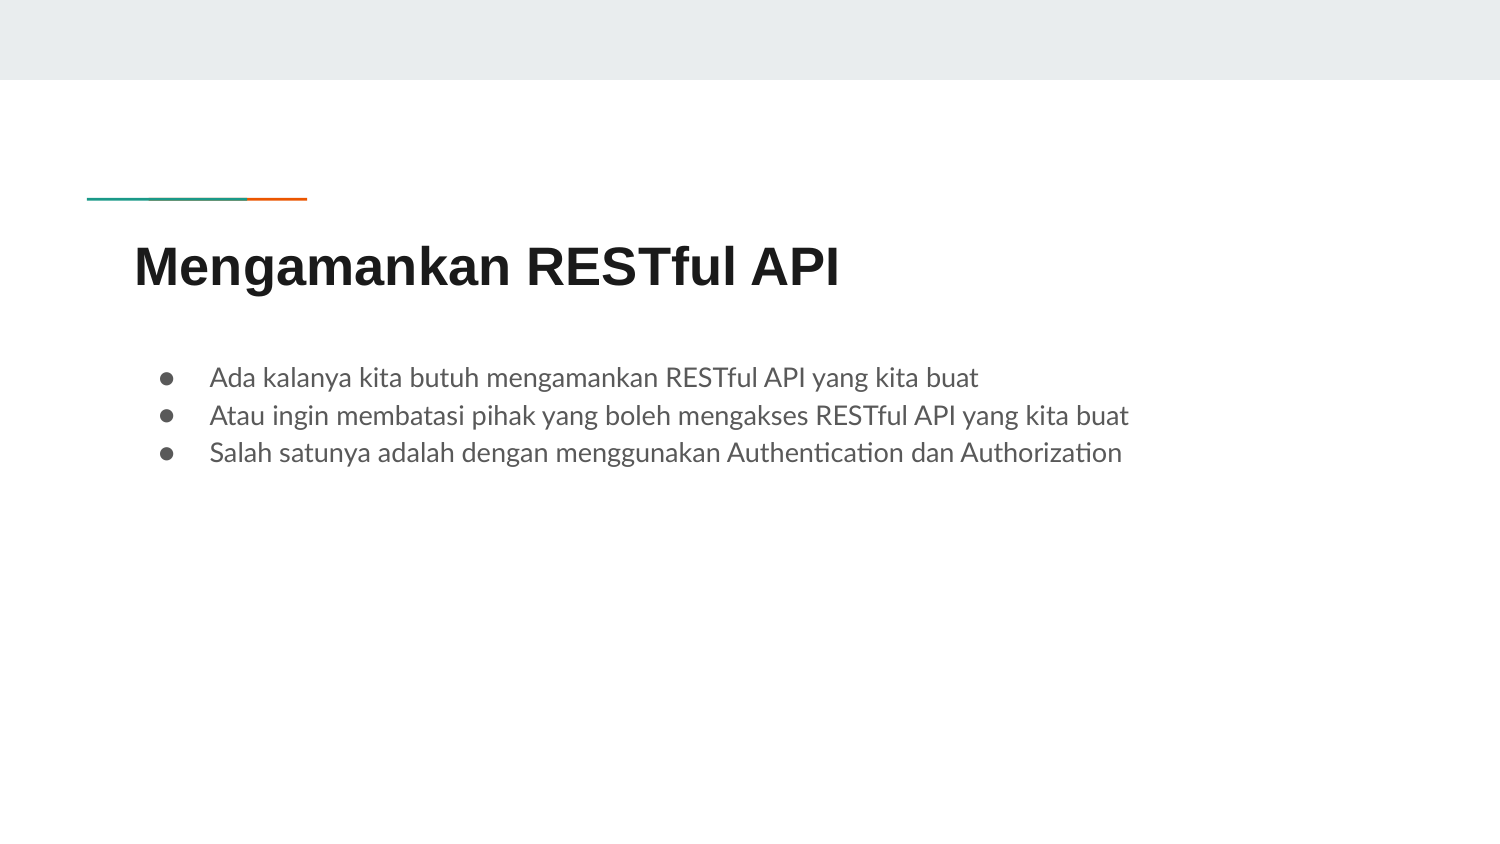

# Mengamankan RESTful API
Ada kalanya kita butuh mengamankan RESTful API yang kita buat
Atau ingin membatasi pihak yang boleh mengakses RESTful API yang kita buat
Salah satunya adalah dengan menggunakan Authentication dan Authorization